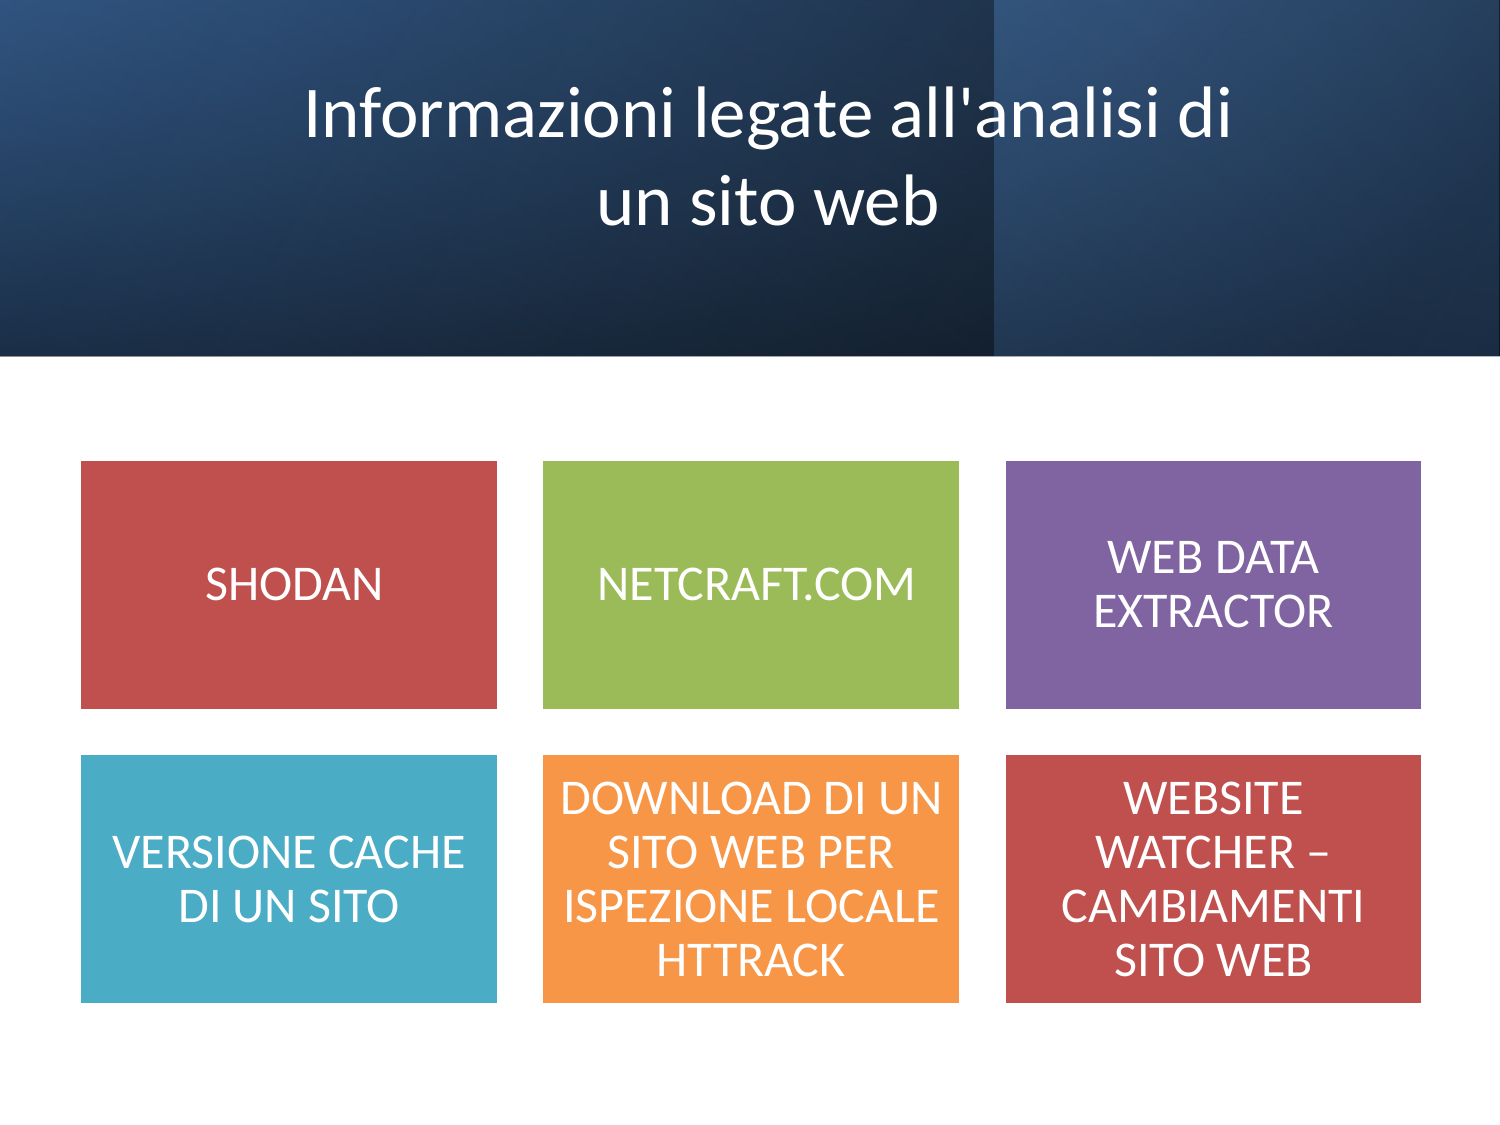

# Informazioni legate all'analisi di un sito web

 Shodan
 Netcraft.com
Web Data Extractor
Versione cache di un sito
Download di un sito web per ispezione locale Httrack
Website watcher – cambiamenti sito Web